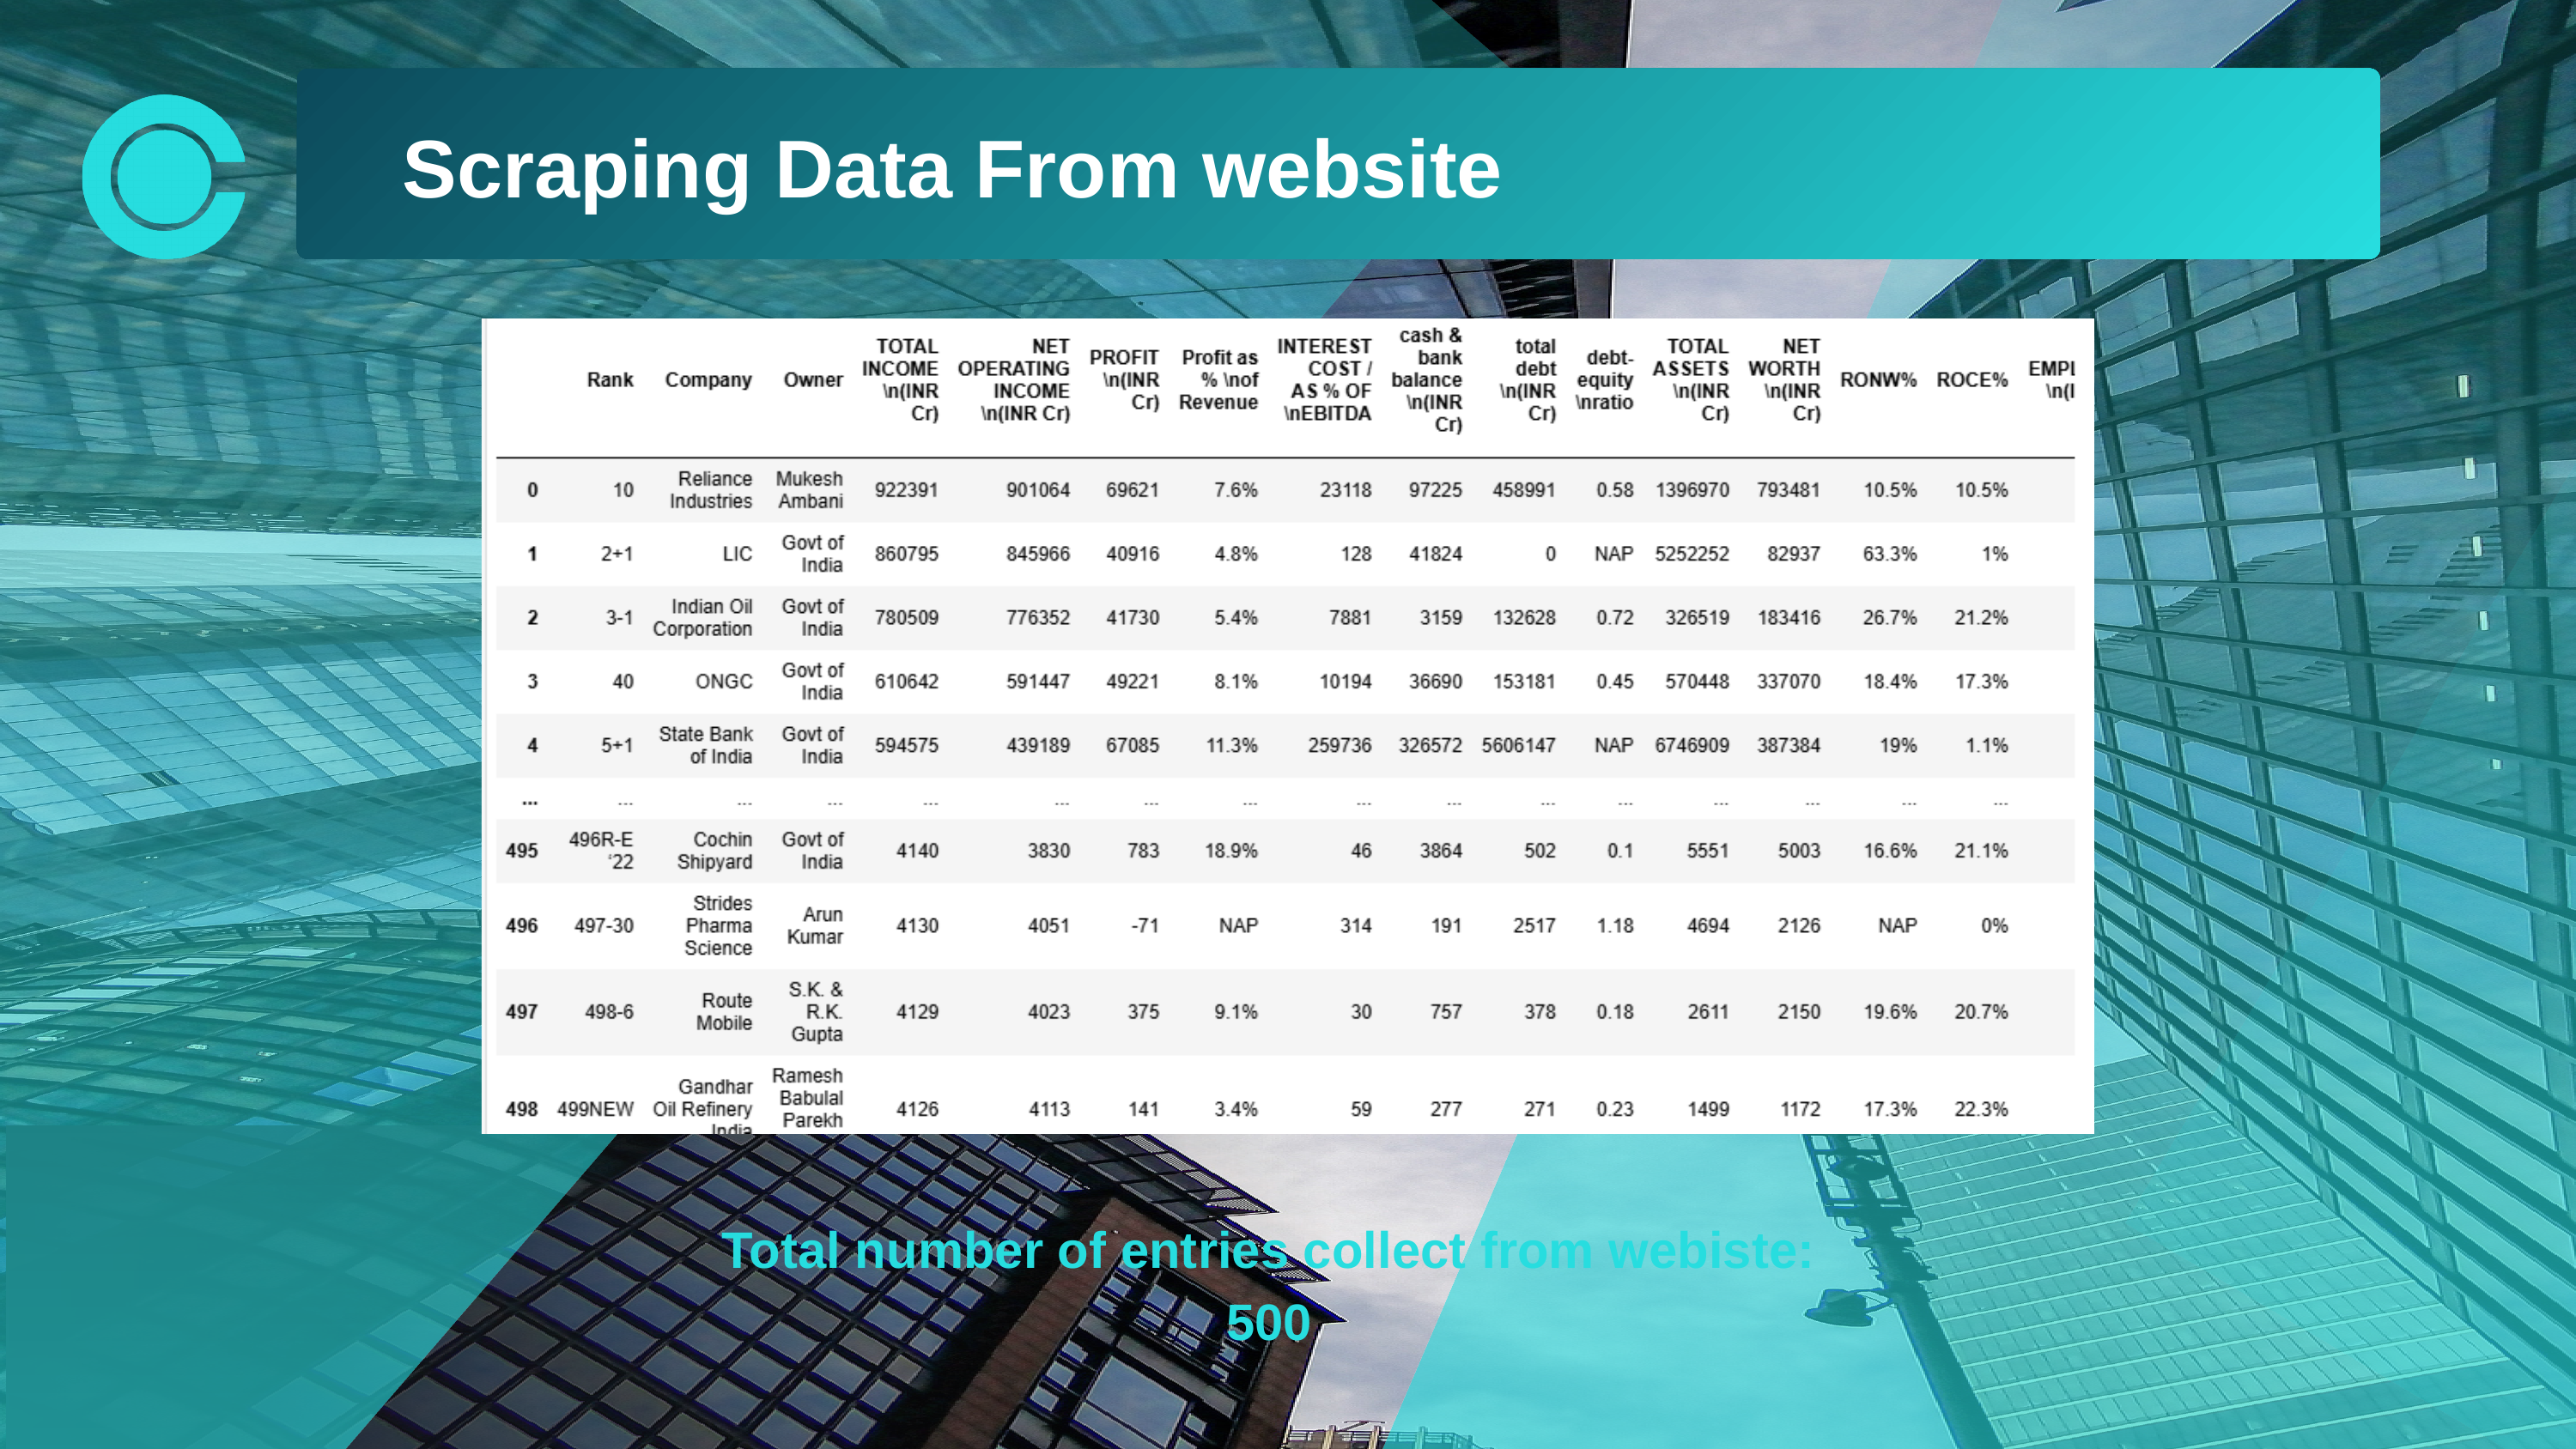

Scraping Data From website

Total number of entries collect from webiste: 500